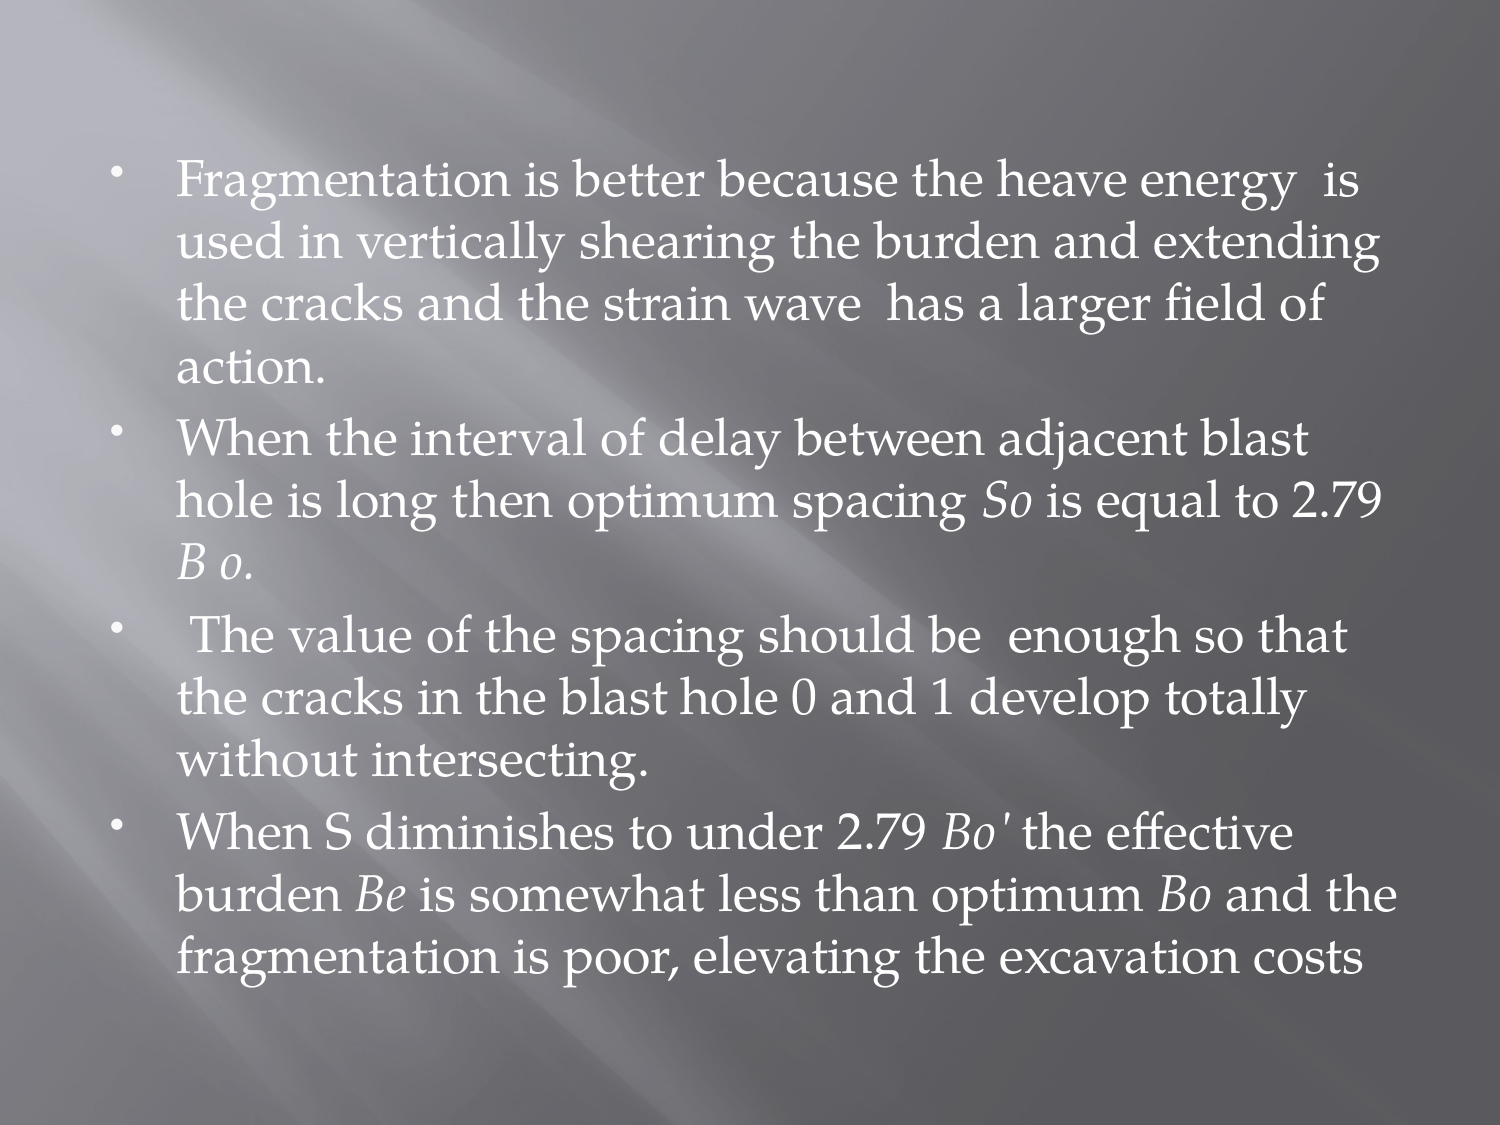

#
Fragmentation is better because the heave energy  is used in vertically shearing the burden and extending the cracks and the strain wave  has a larger field of action.
When the interval of delay between adjacent blast hole is long then optimum spacing So is equal to 2.79 B o.
 The value of the spacing should be  enough so that the cracks in the blast hole 0 and 1 develop totally without intersecting.
When S diminishes to under 2.79 Bo' the effective burden Be is somewhat less than optimum Bo and the fragmentation is poor, elevating the excavation costs